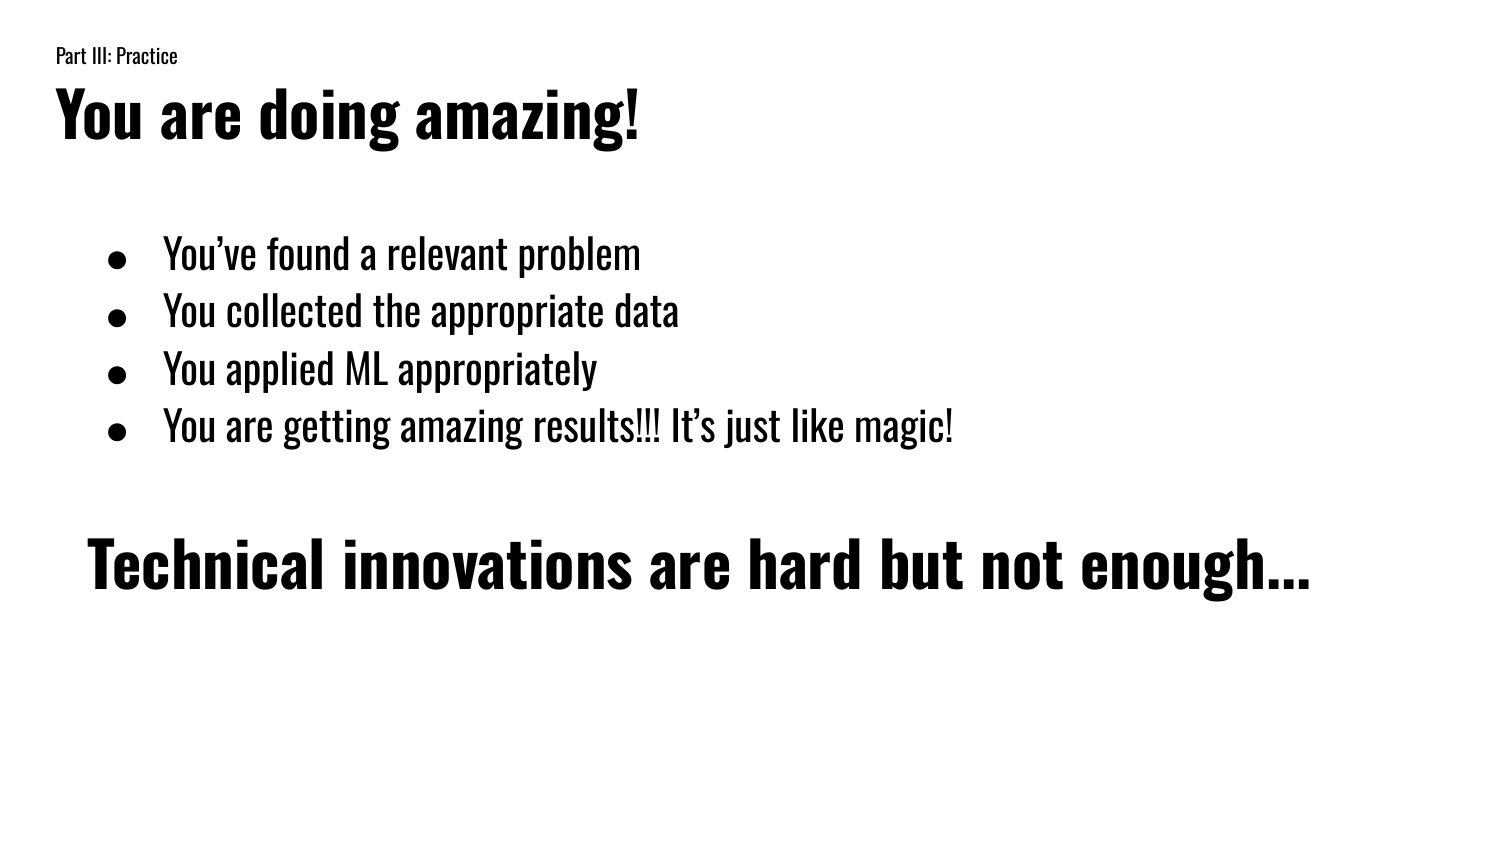

Part III: Practice
You are doing amazing!
You’ve found a relevant problem
You collected the appropriate data
You applied ML appropriately
You are getting amazing results!!! It’s just like magic!

Technical innovations are hard but not enough...